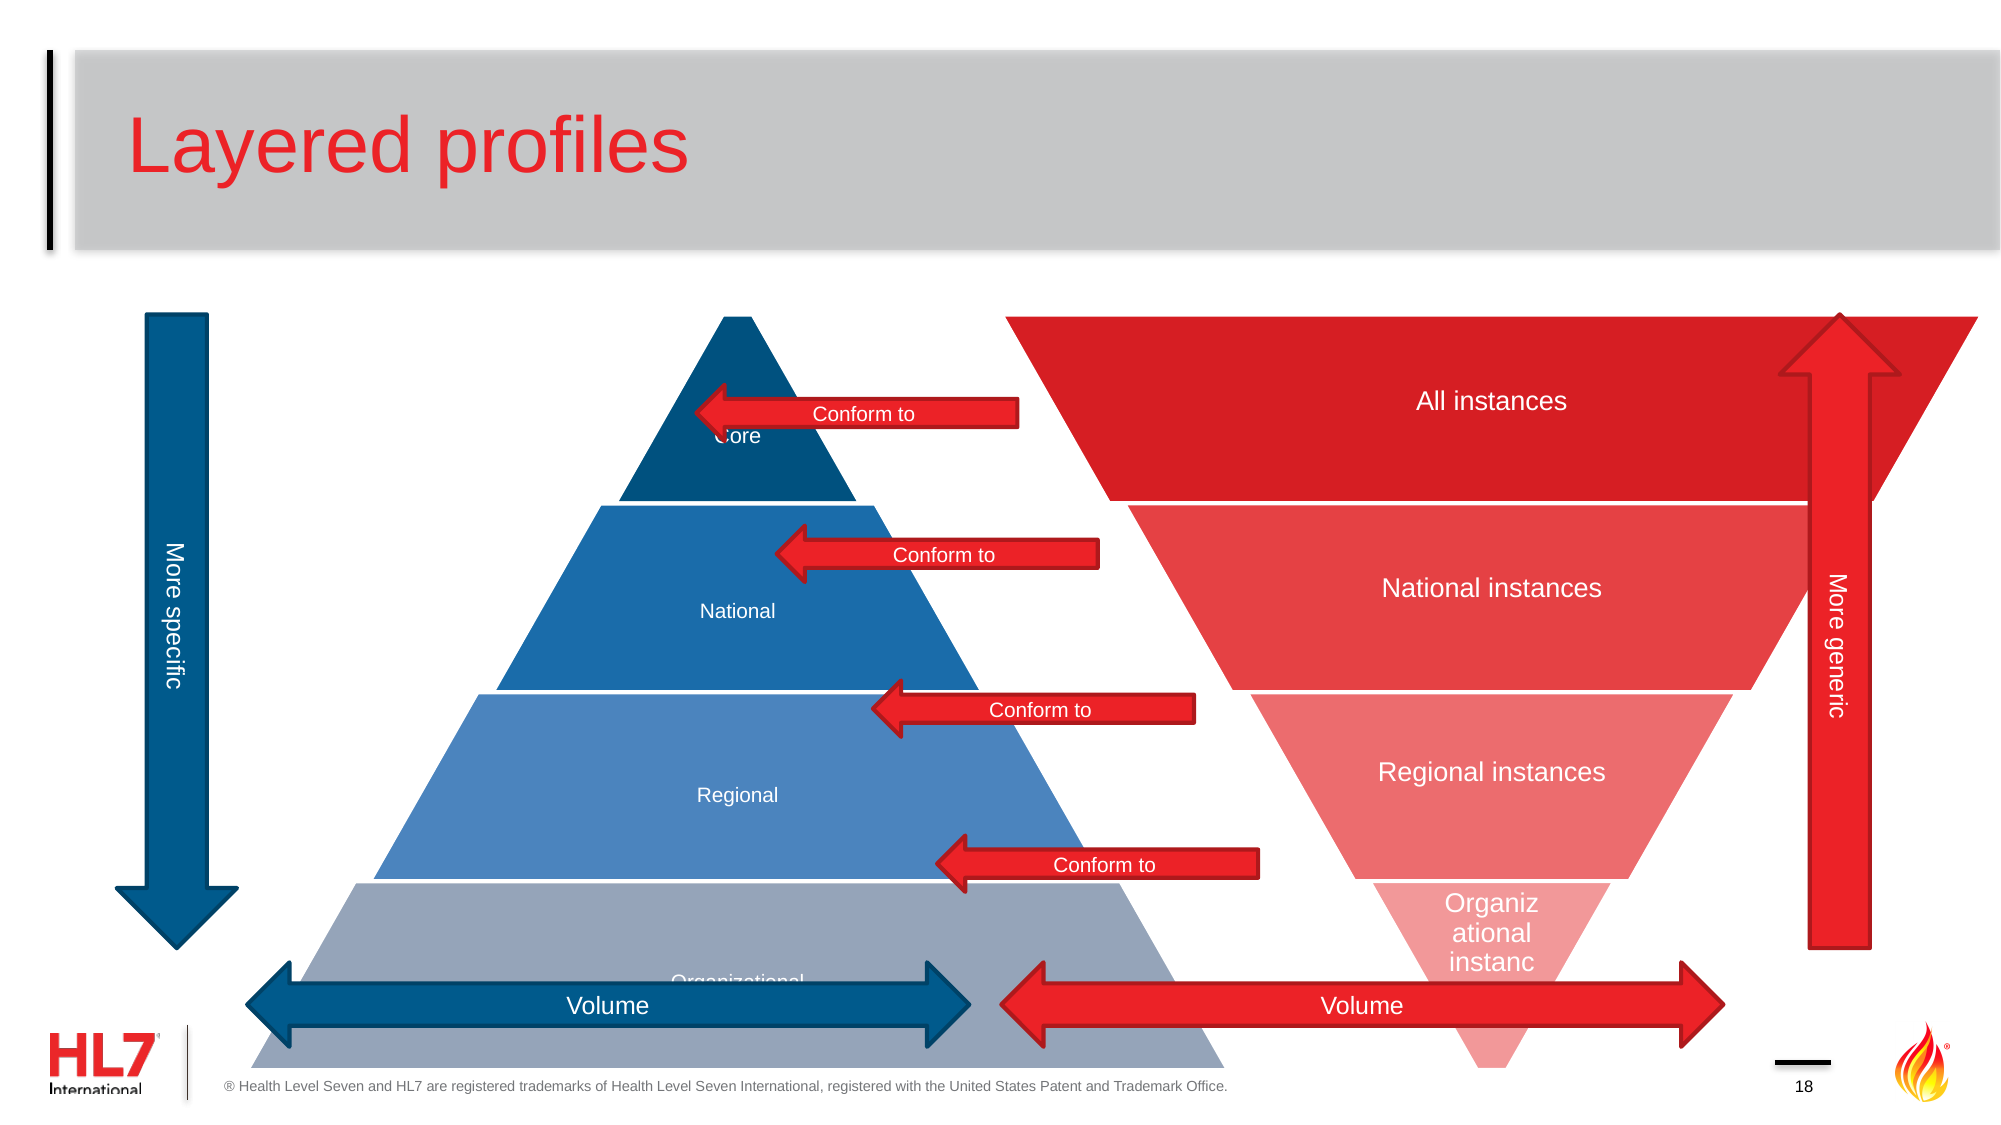

# Layered profiles
More specific
All instances
National instances
Regional instances
Organizational instances
More generic
Core
National
Regional
Organizational
Conform to
Conform to
Conform to
Conform to
Volume
Volume
® Health Level Seven and HL7 are registered trademarks of Health Level Seven International, registered with the United States Patent and Trademark Office.
18